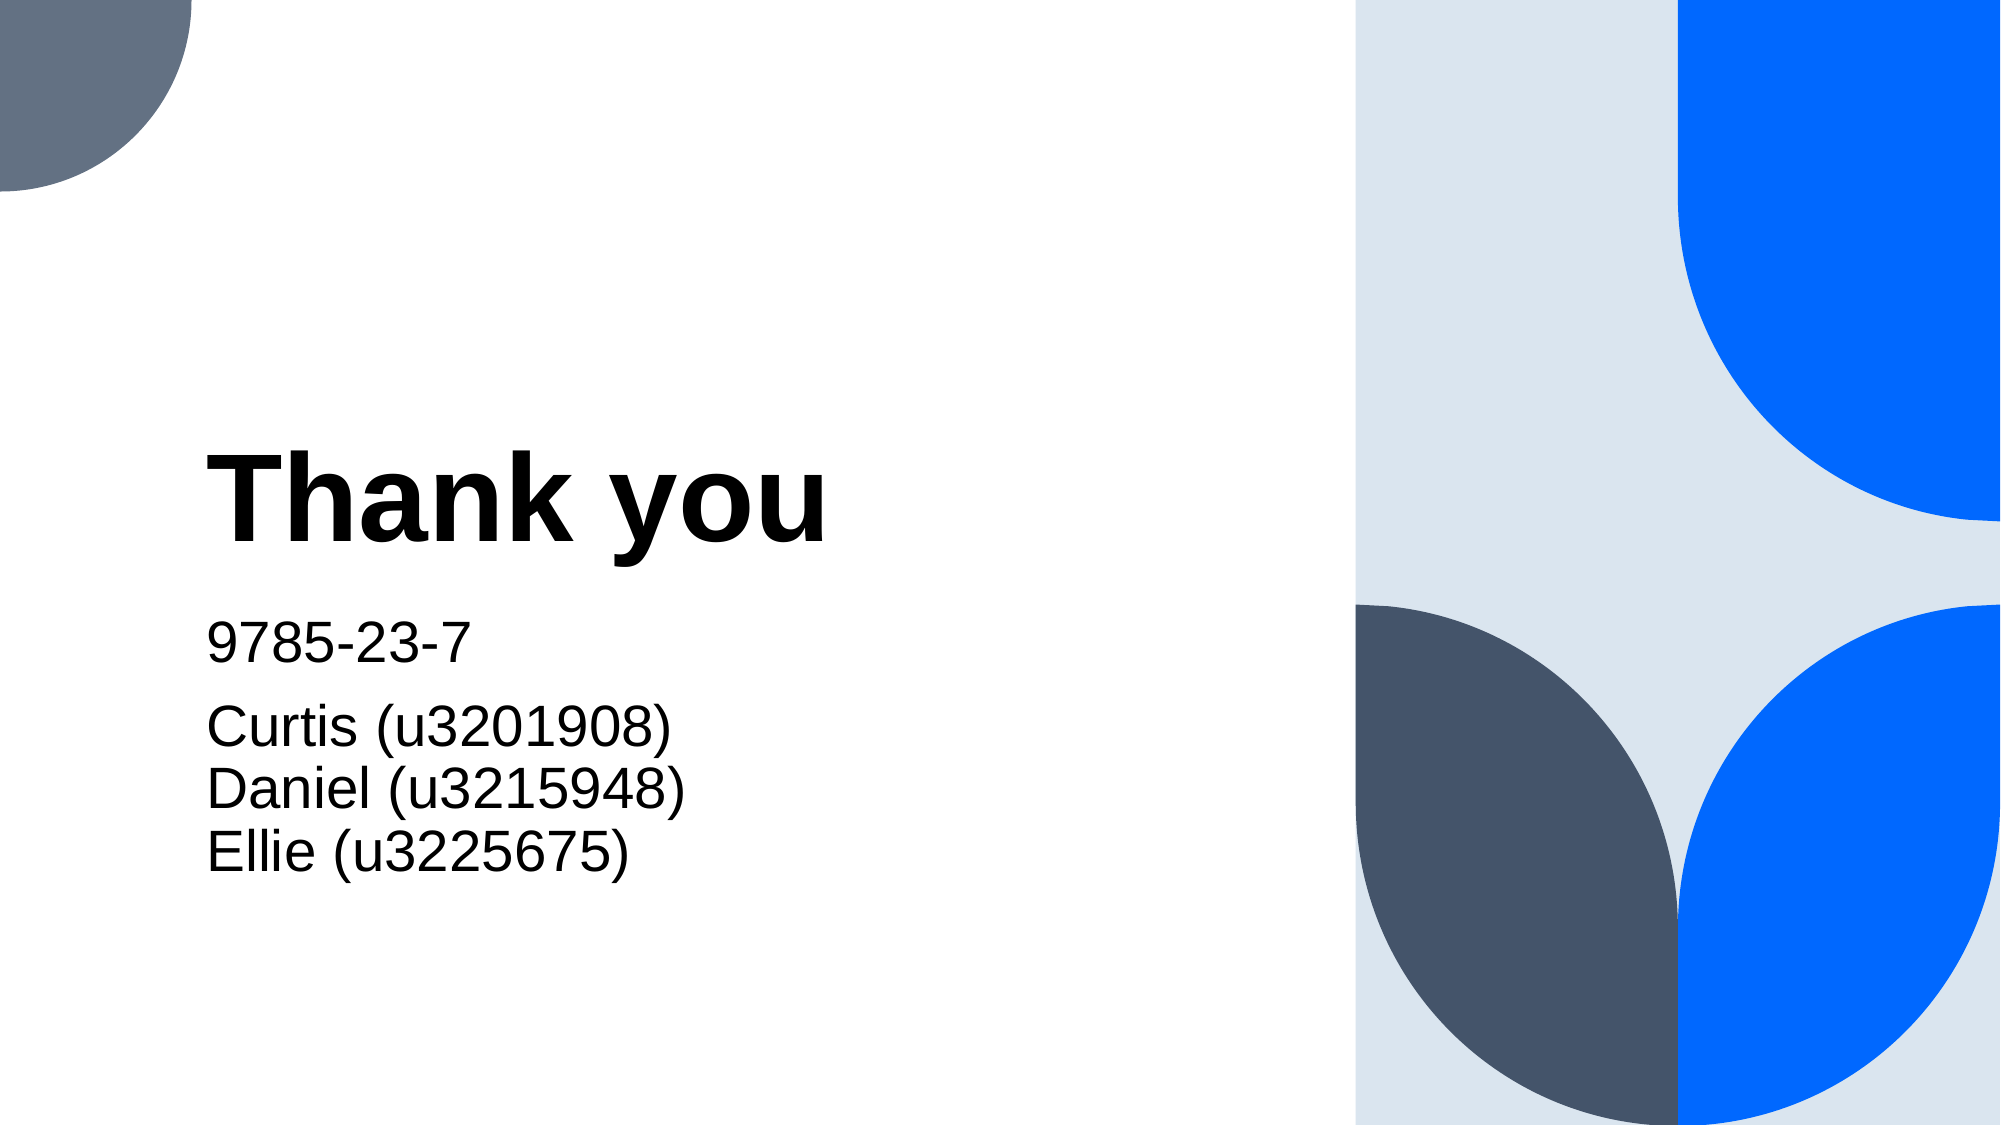

# Thank you
9785-23-7
Curtis (u3201908)
Daniel (u3215948)
Ellie (u3225675)